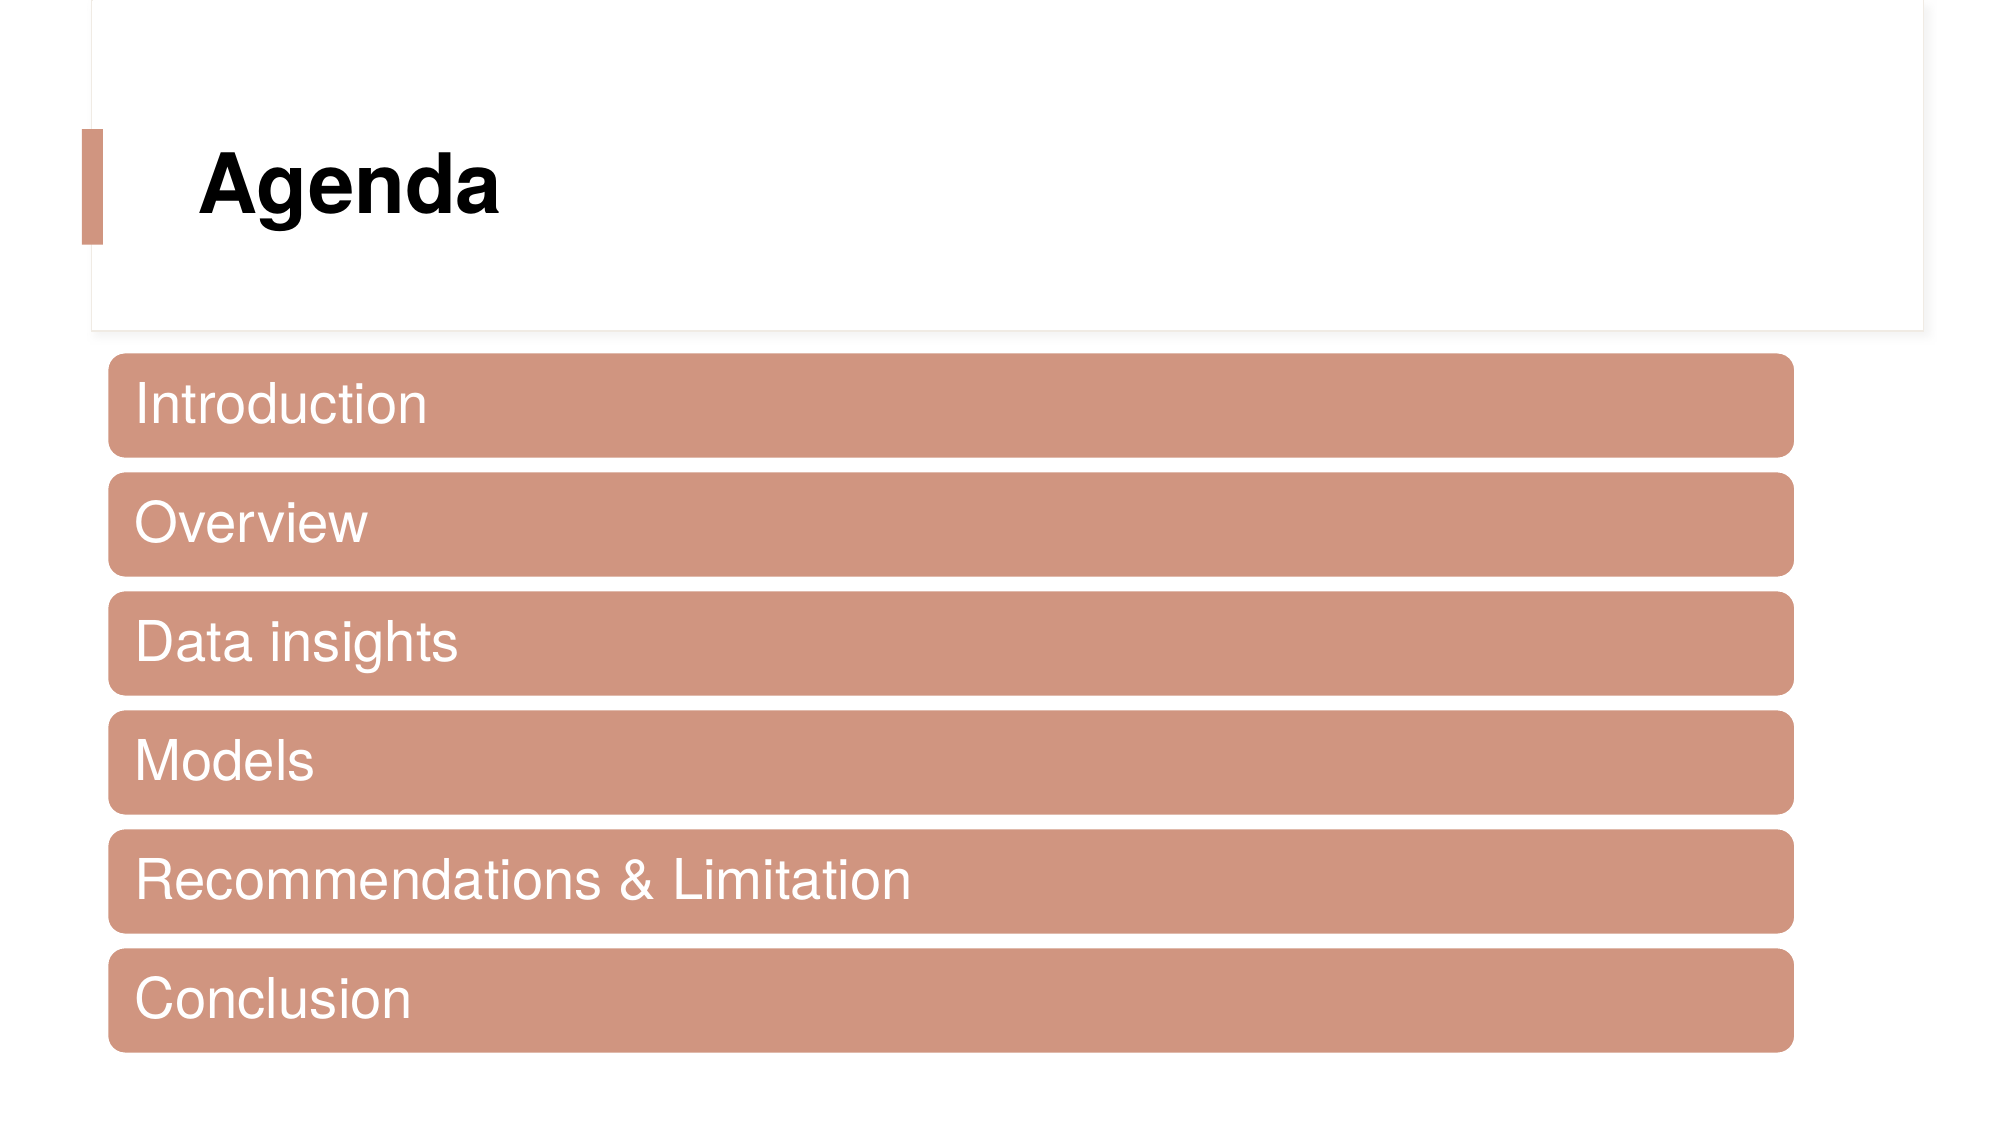

# Agenda
Introduction
Overview
Data insights
Models
Recommendations & Limitation
Conclusion